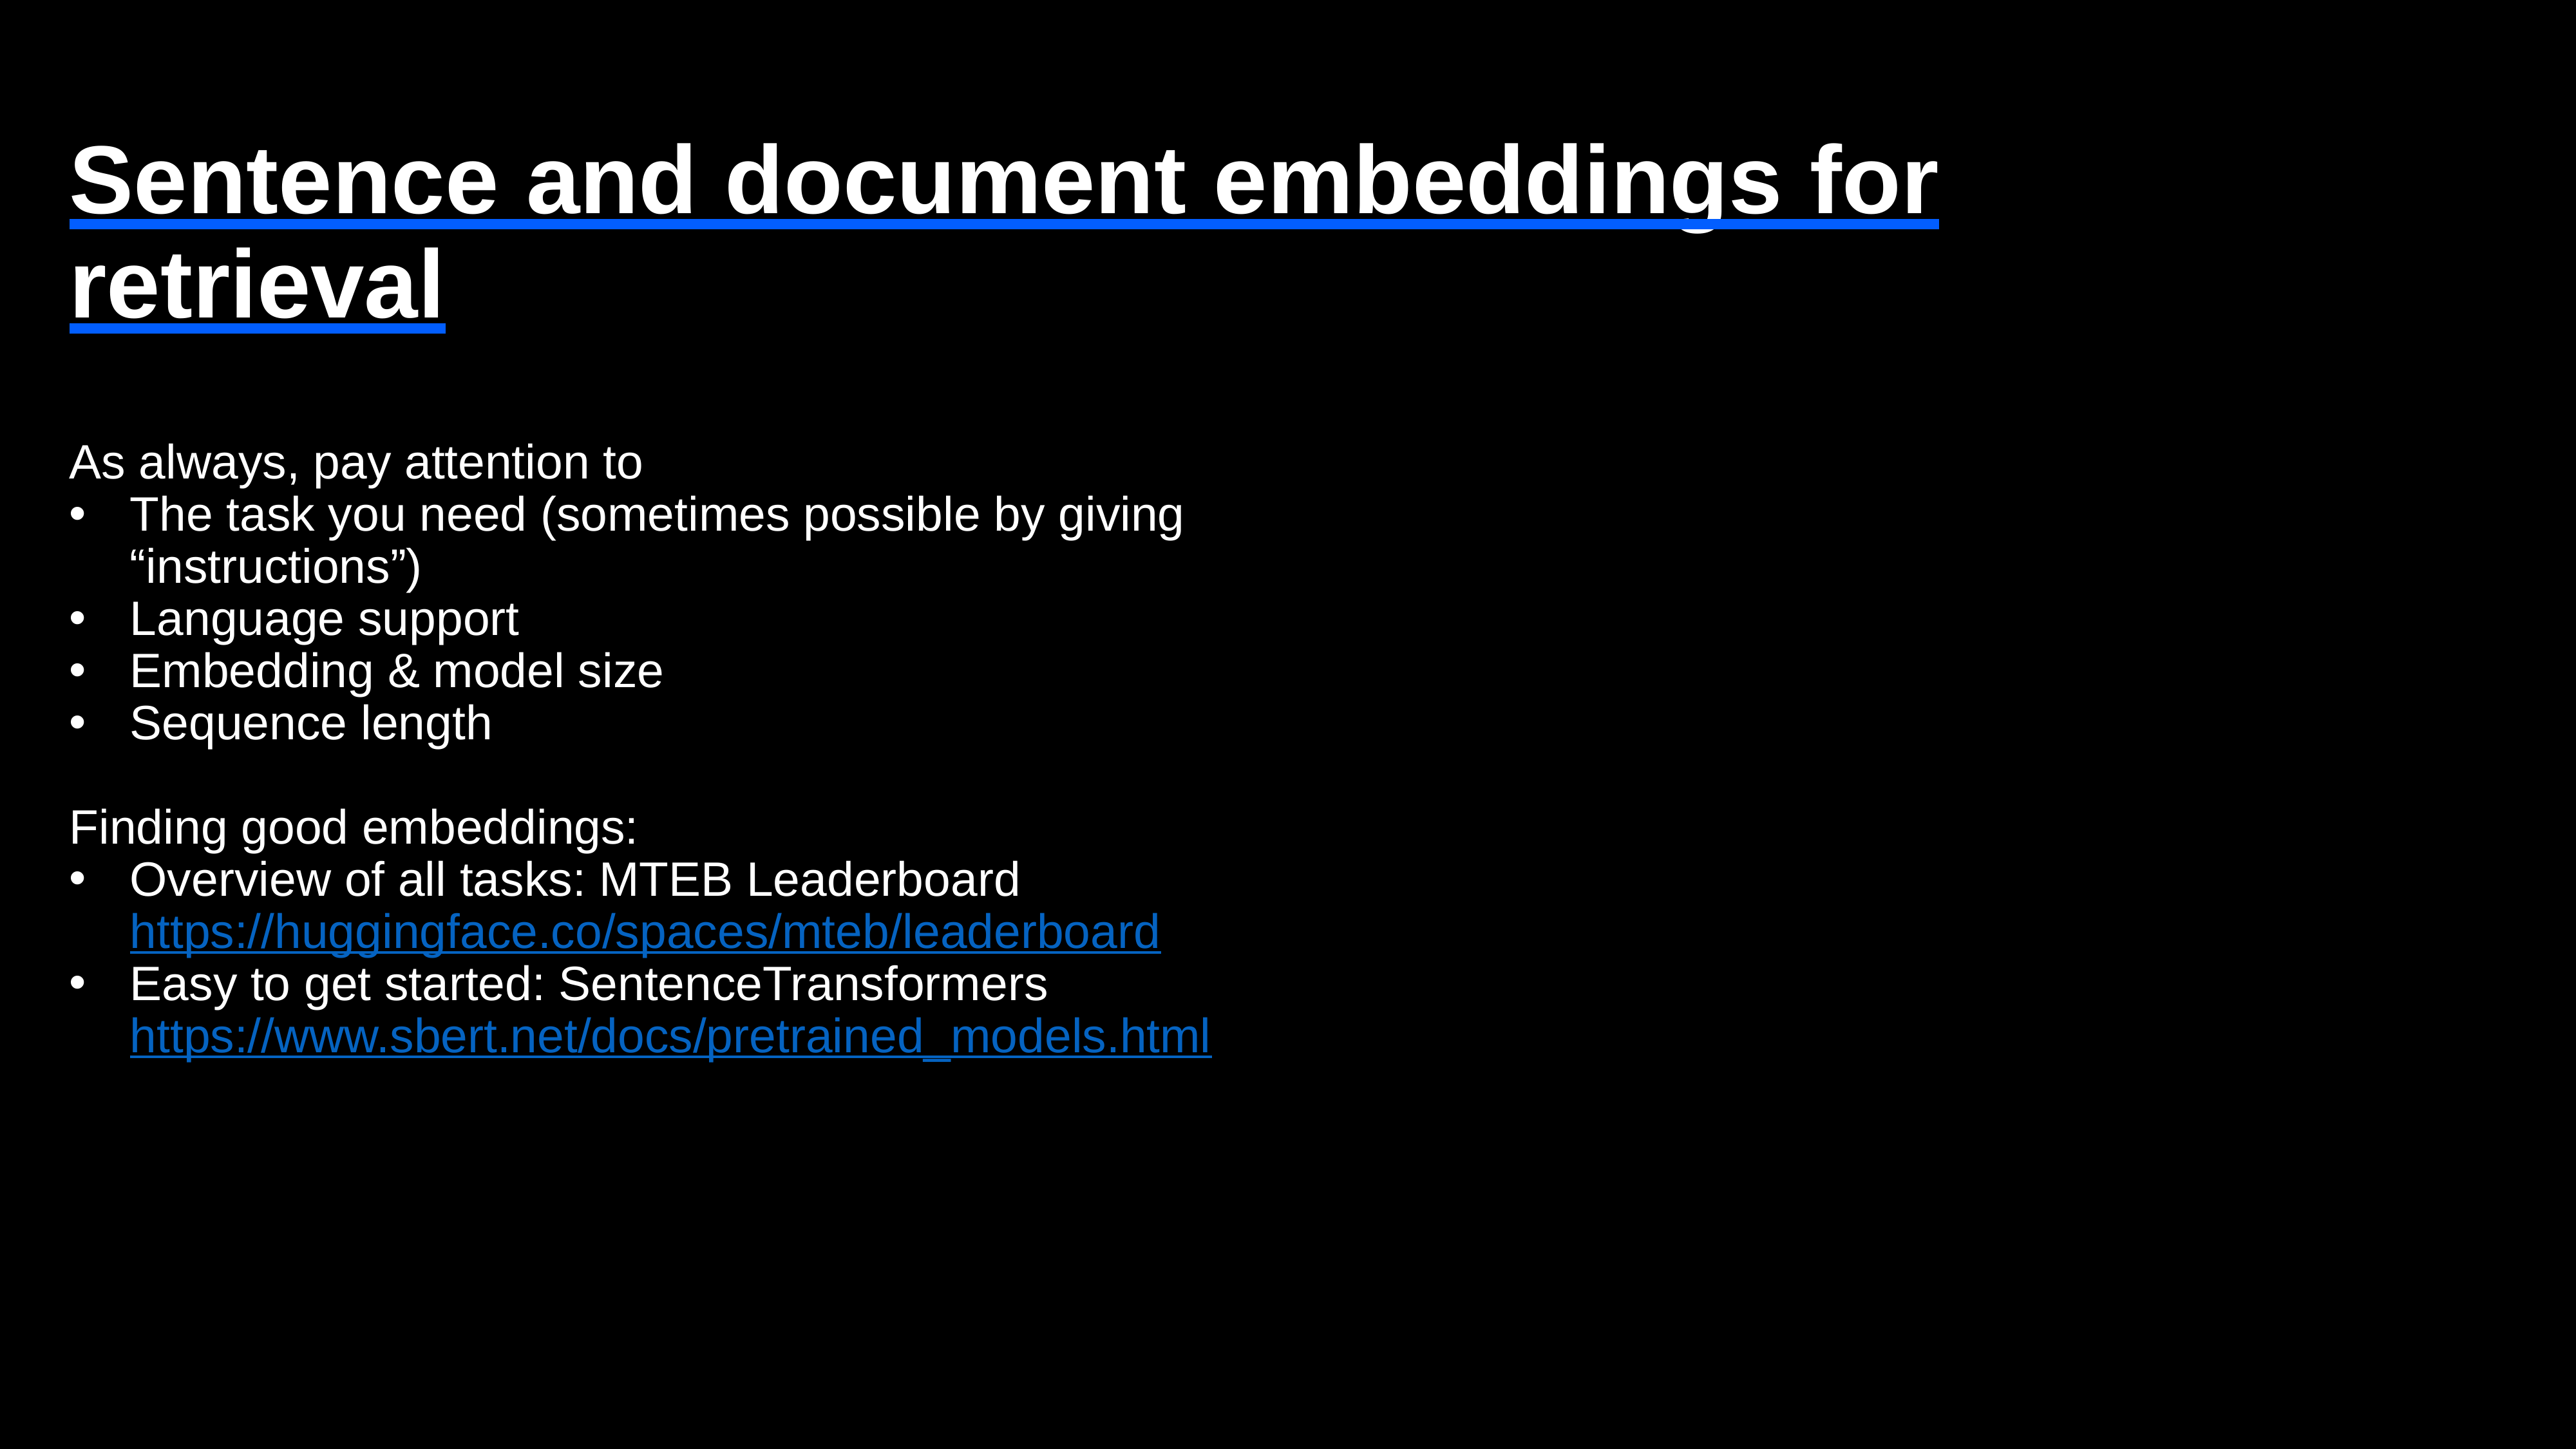

# Sentence and document embeddings for retrieval
As always, pay attention to
The task you need (sometimes possible by giving “instructions”)
Language support
Embedding & model size
Sequence length

Finding good embeddings:
Overview of all tasks: MTEB Leaderboard https://huggingface.co/spaces/mteb/leaderboard
Easy to get started: SentenceTransformers
https://www.sbert.net/docs/pretrained_models.html